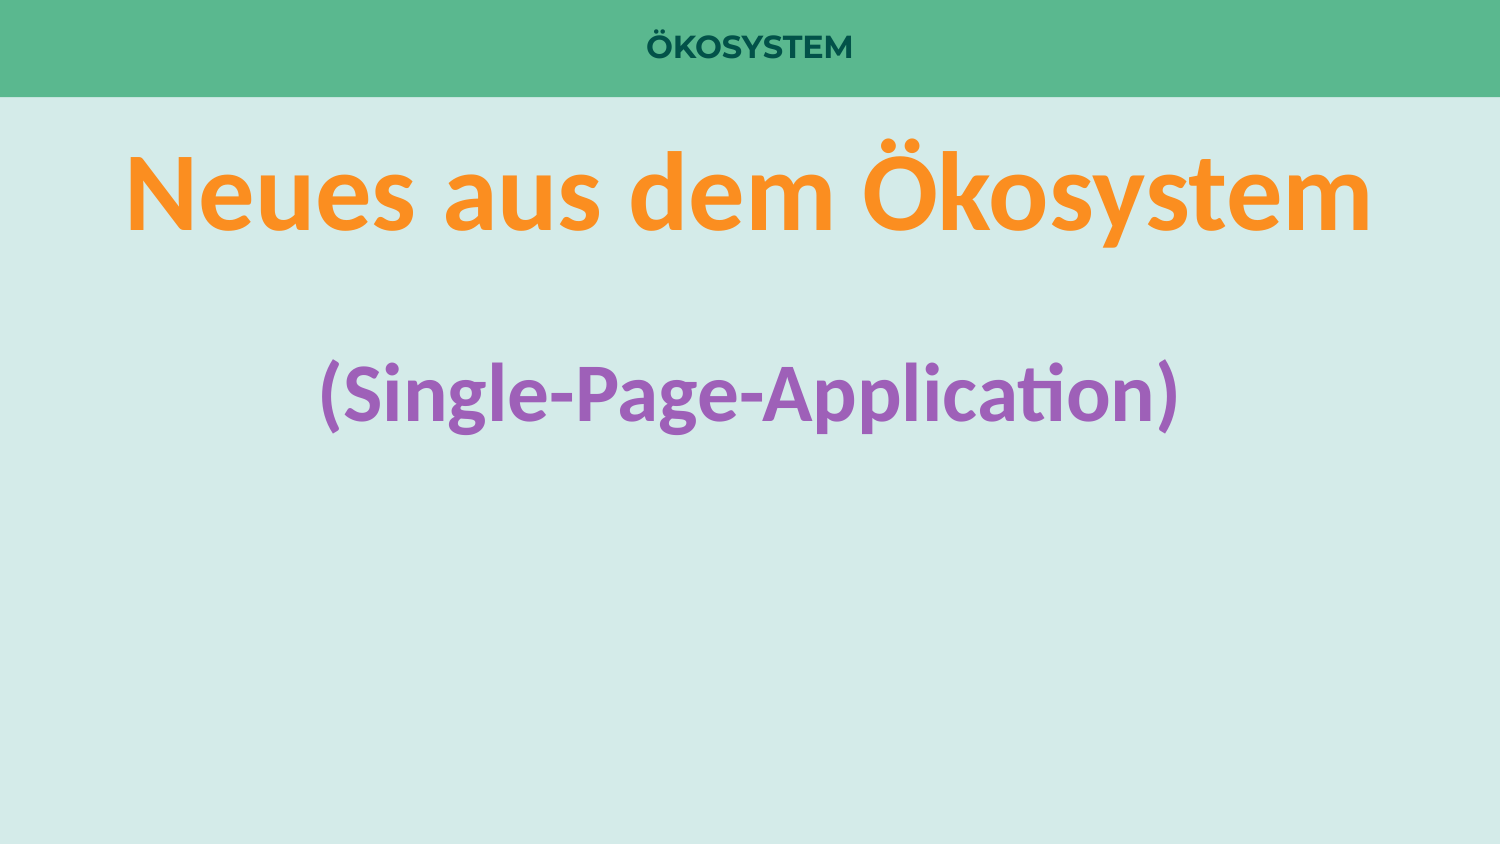

# Ökosystem
Neues aus dem Ökosystem

(Single-Page-Application)